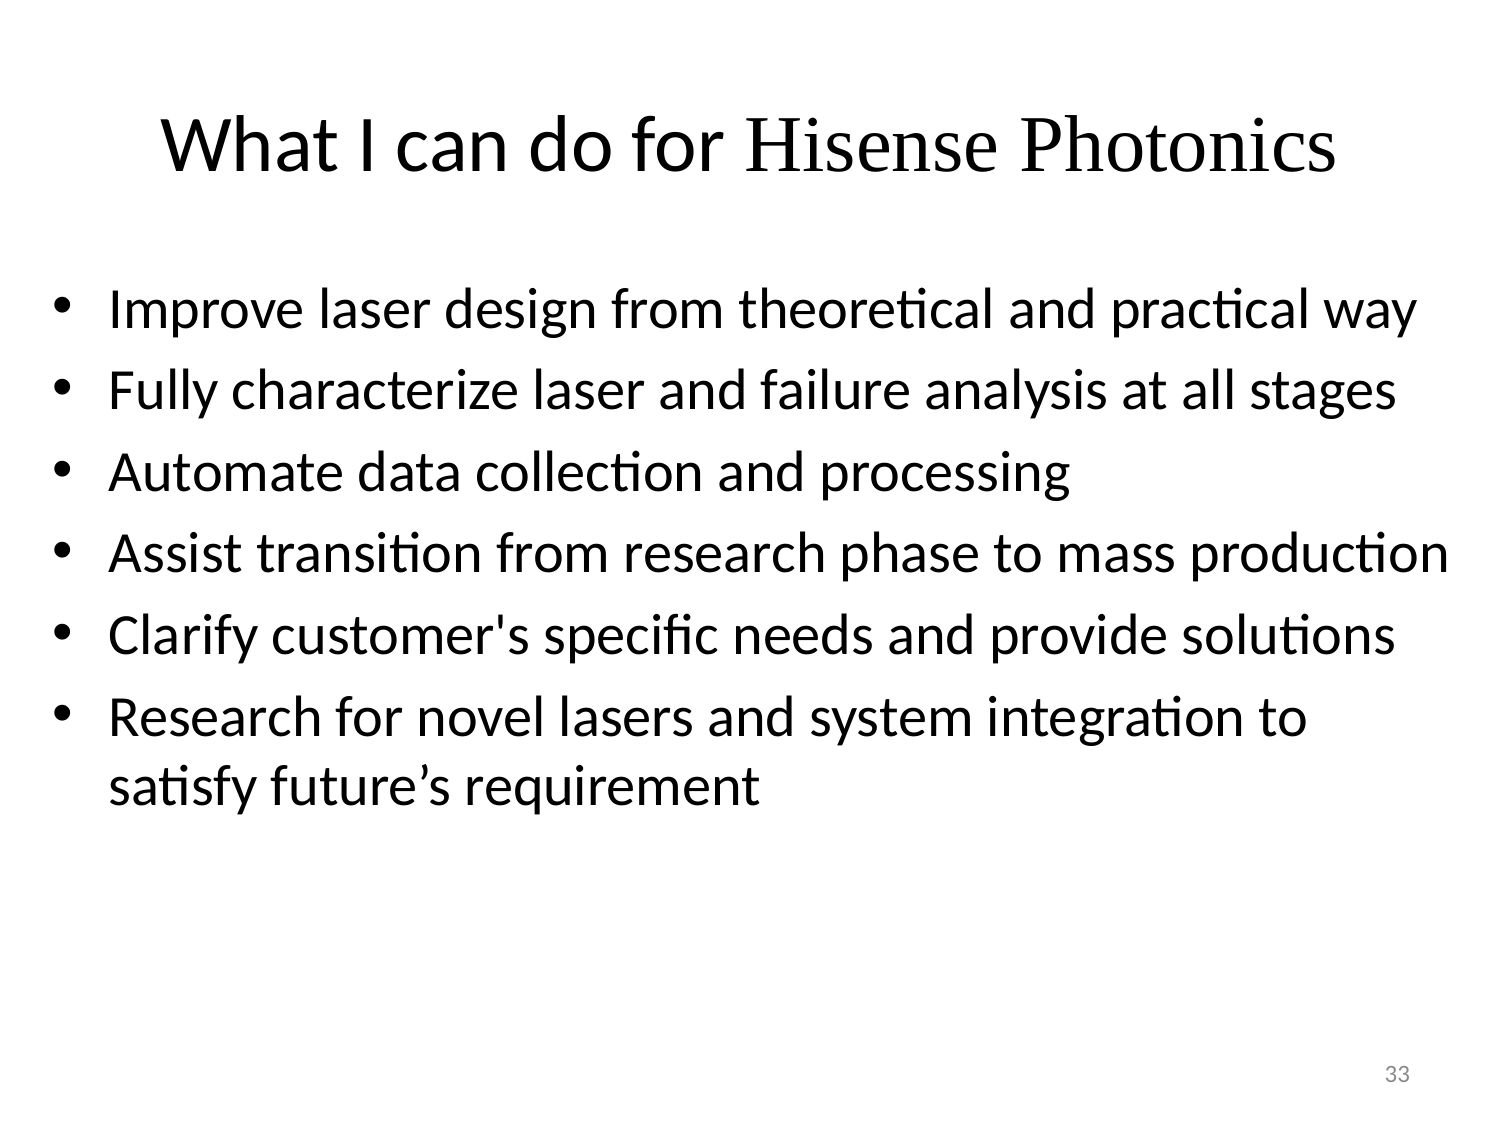

# What I can do for Hisense Photonics
Improve laser design from theoretical and practical way
Fully characterize laser and failure analysis at all stages
Automate data collection and processing
Assist transition from research phase to mass production
Clarify customer's specific needs and provide solutions
Research for novel lasers and system integration to satisfy future’s requirement
33